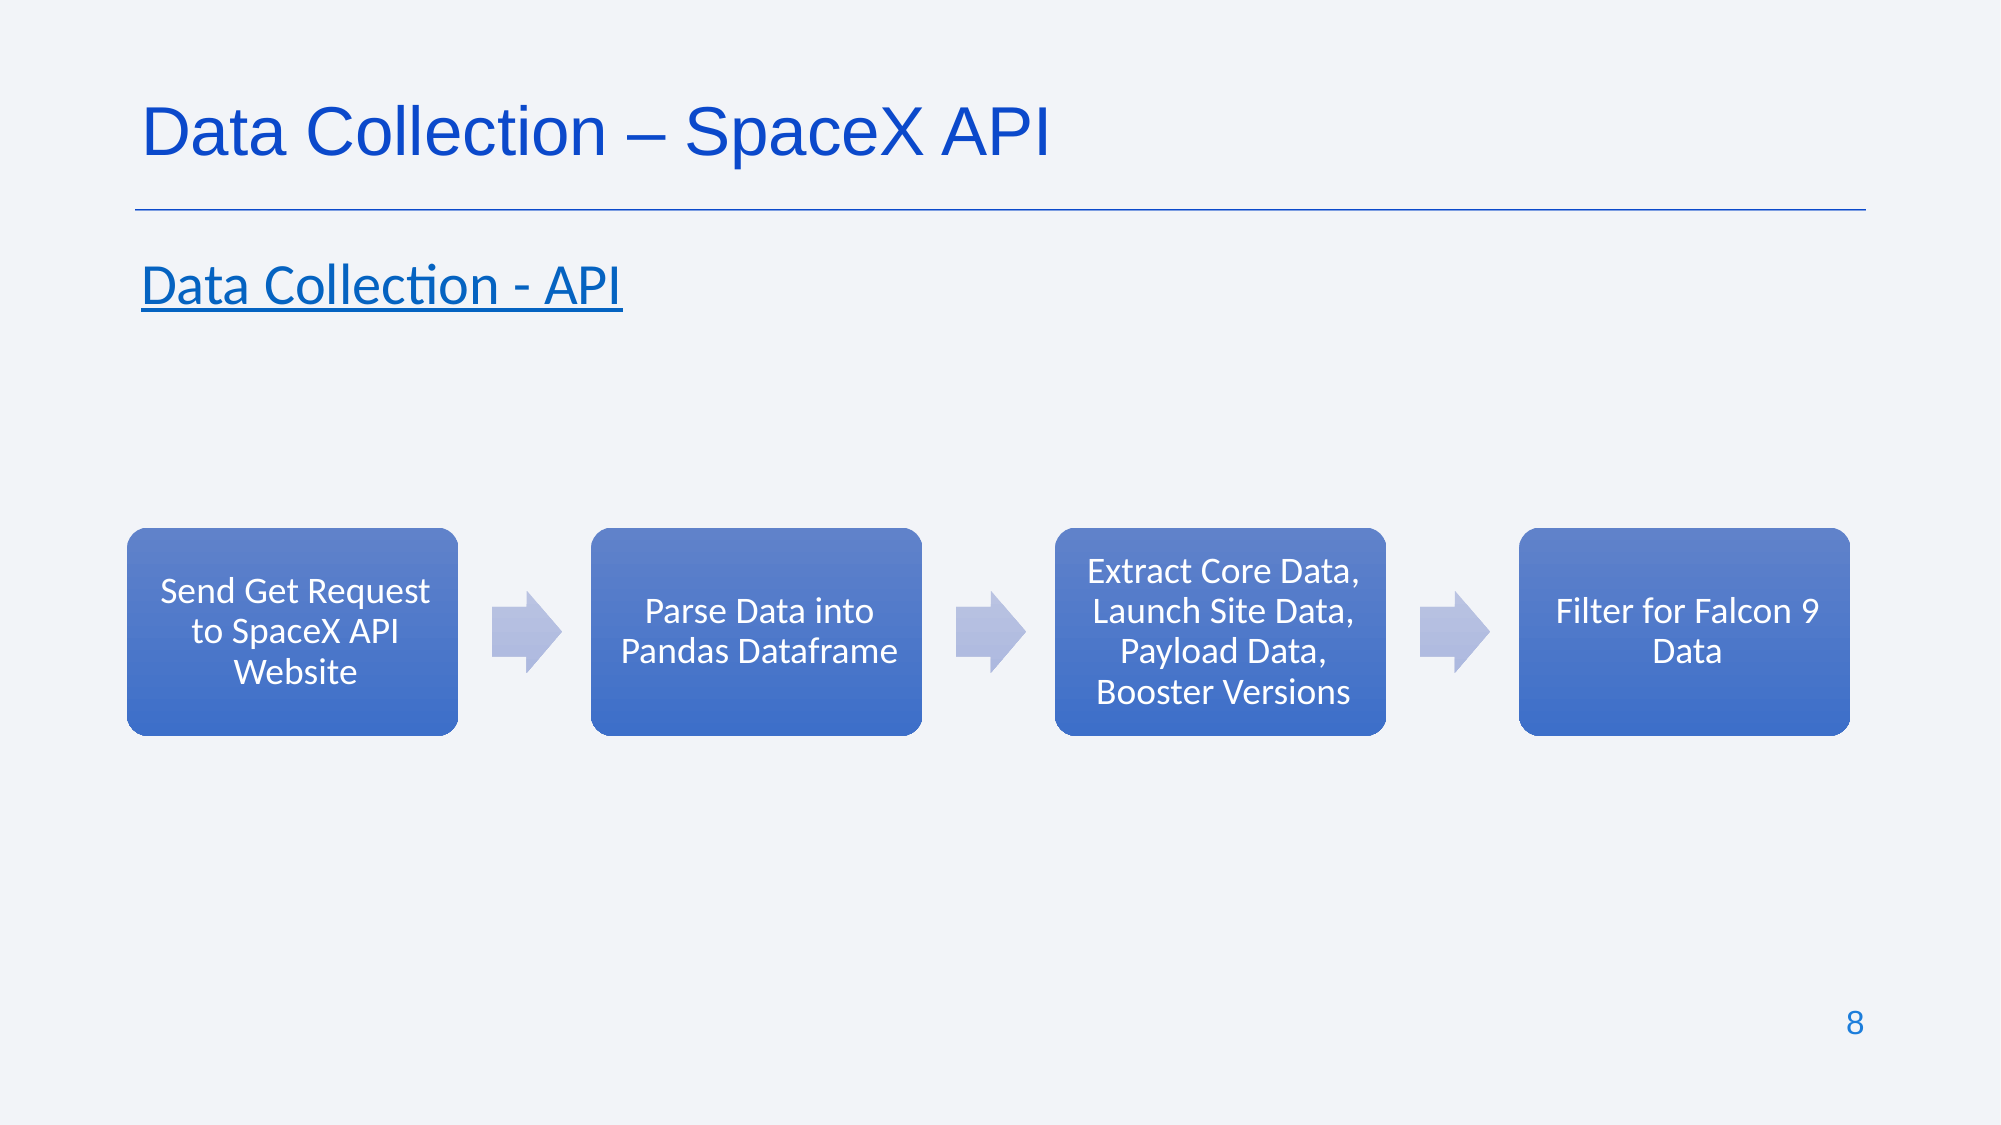

Data Collection – SpaceX API
Data Collection - API
Send Get Request to SpaceX API Website

Parse Data into Pandas Dataframe

Extract Core Data, Launch Site Data, Payload Data, Booster Versions

Filter for Falcon 9 Data
8